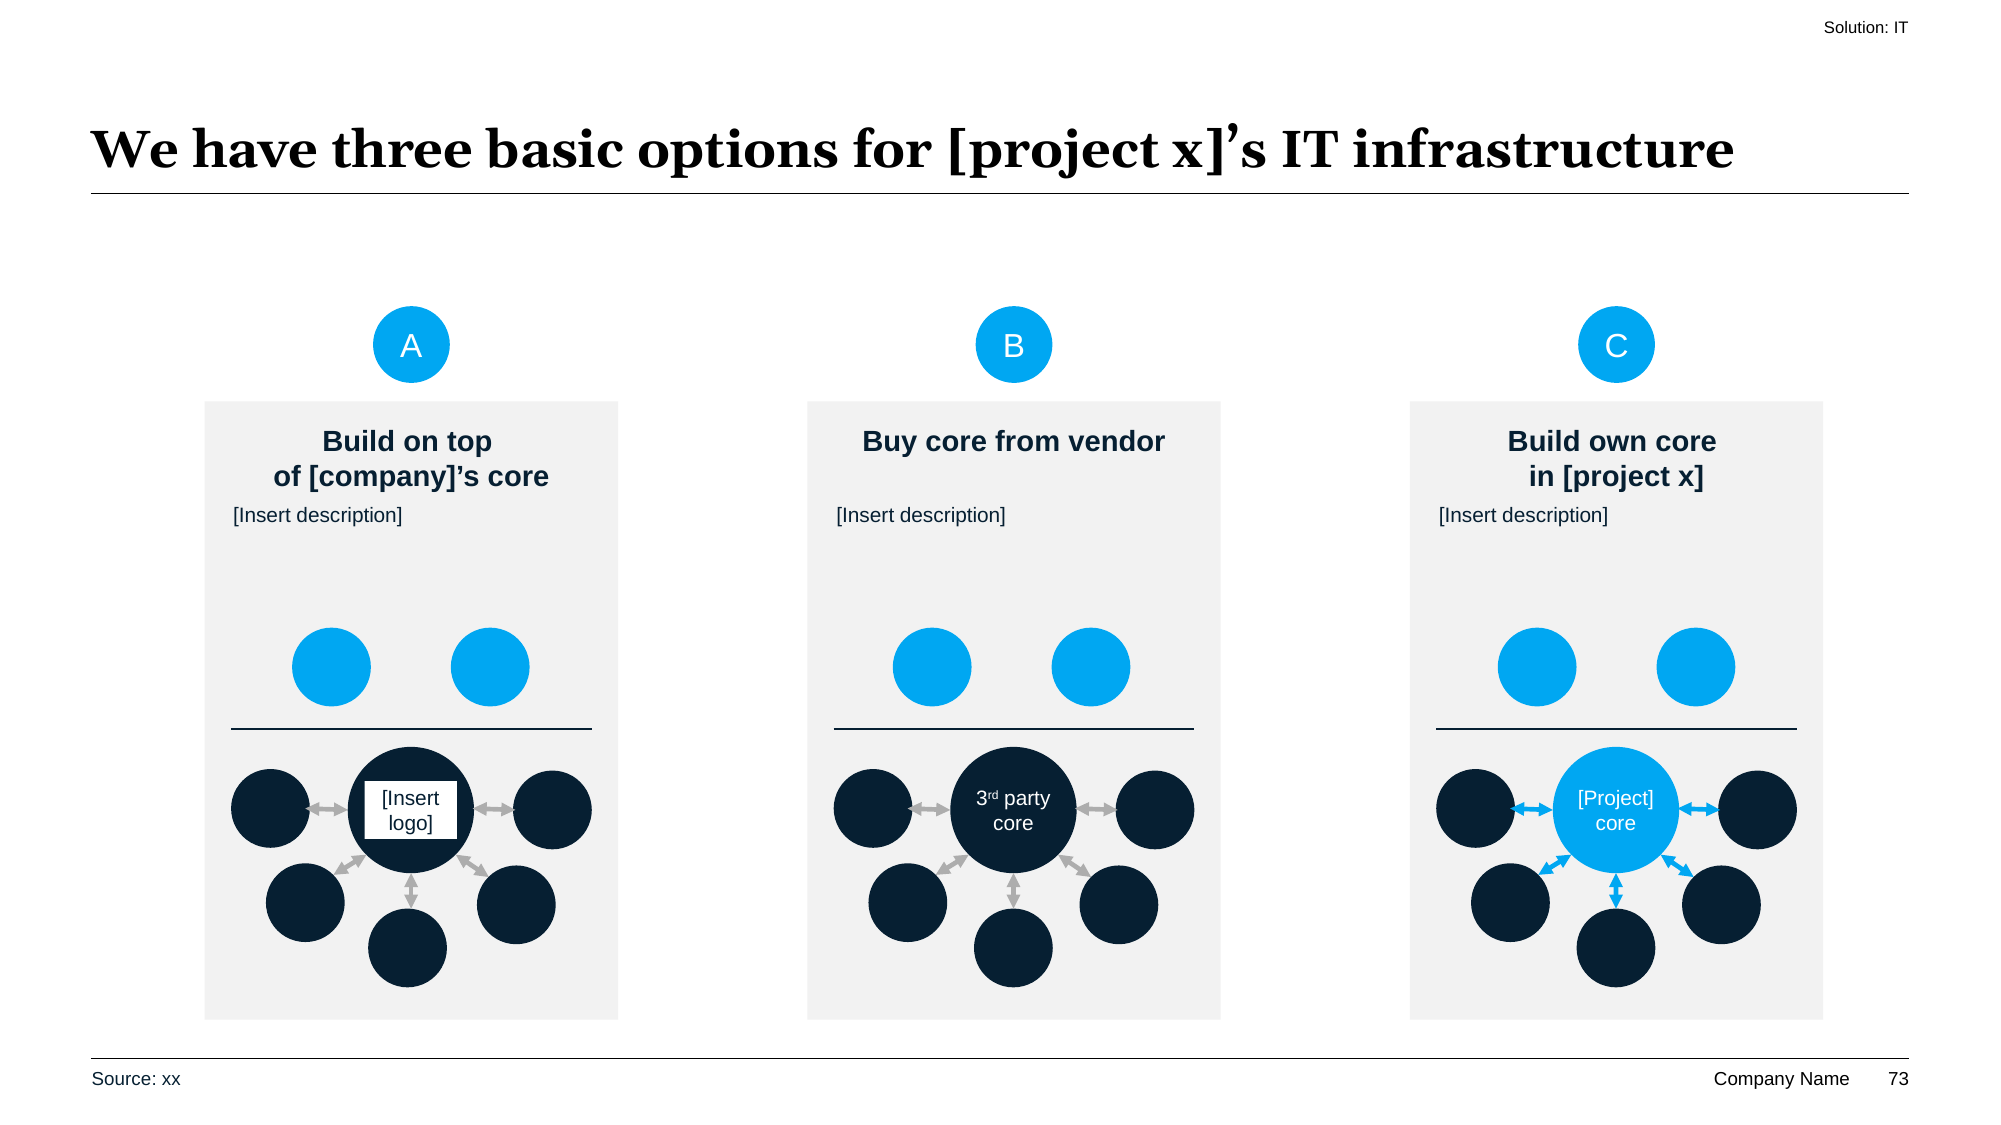

Solution: IT
# We have three basic options for [project x]’s IT infrastructure

A
B
C

Build on top
of [company]’s core
Buy core from vendor
Build own core
in [project x]
[Insert description]
[Insert description]
[Insert description]

3rd party core
[Project]
core

[Insert logo]

Source: xx